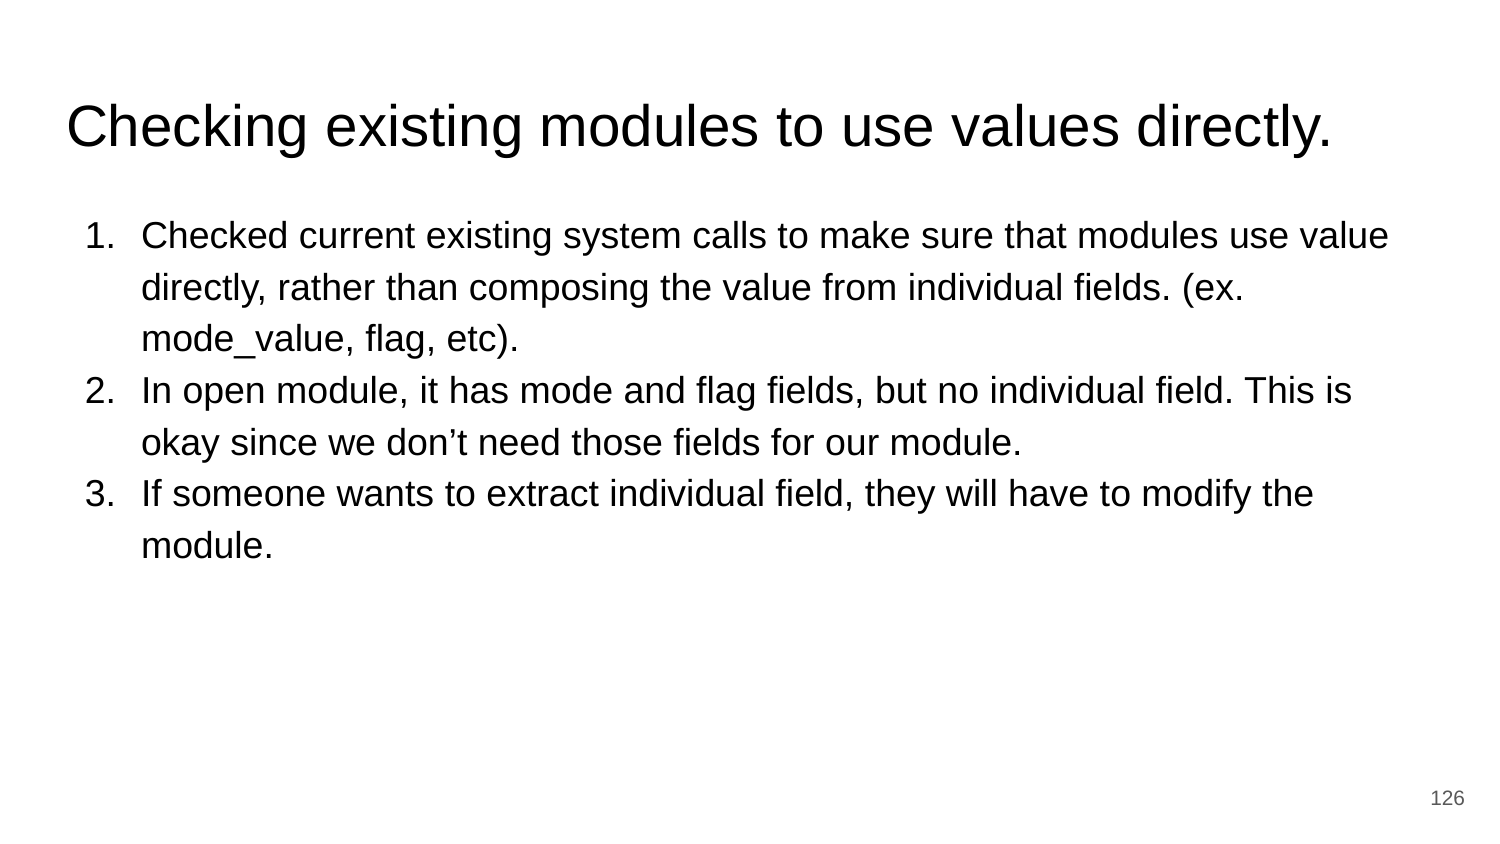

# Checking existing modules to use values directly.
Checked current existing system calls to make sure that modules use value directly, rather than composing the value from individual fields. (ex. mode_value, flag, etc).
In open module, it has mode and flag fields, but no individual field. This is okay since we don’t need those fields for our module.
If someone wants to extract individual field, they will have to modify the module.
126